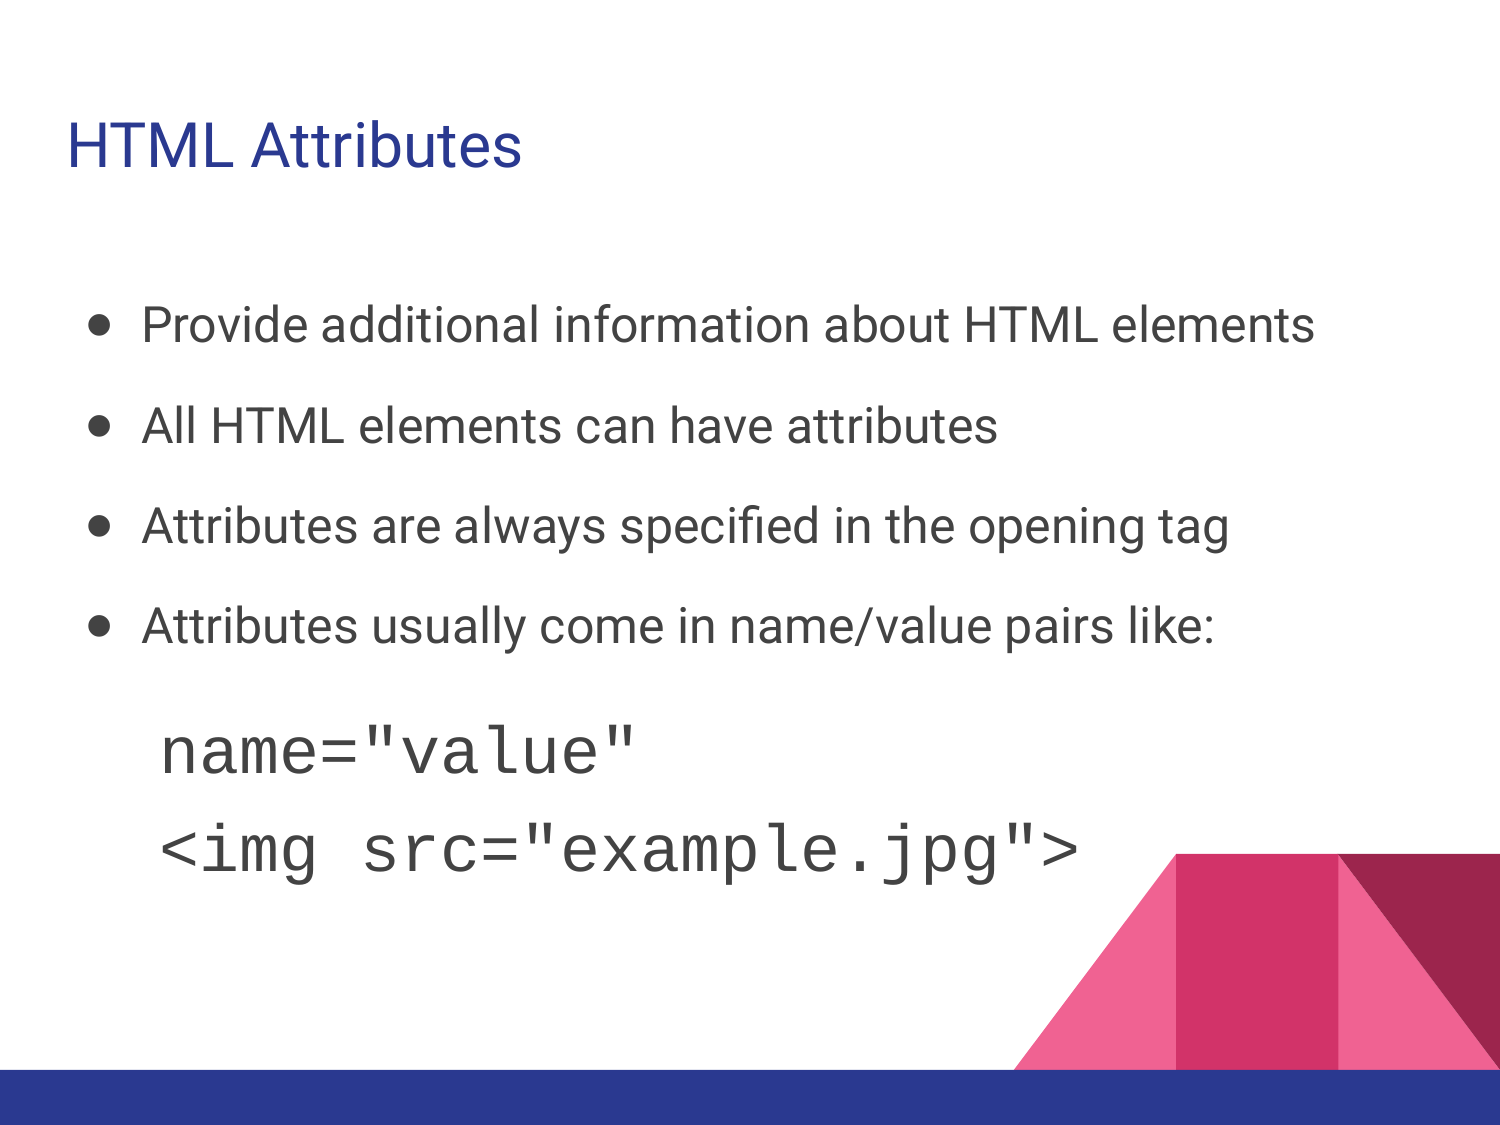

# HTML Attributes
Provide additional information about HTML elements
All HTML elements can have attributes
Attributes are always specified in the opening tag
Attributes usually come in name/value pairs like:

name="value"
<img src="example.jpg">